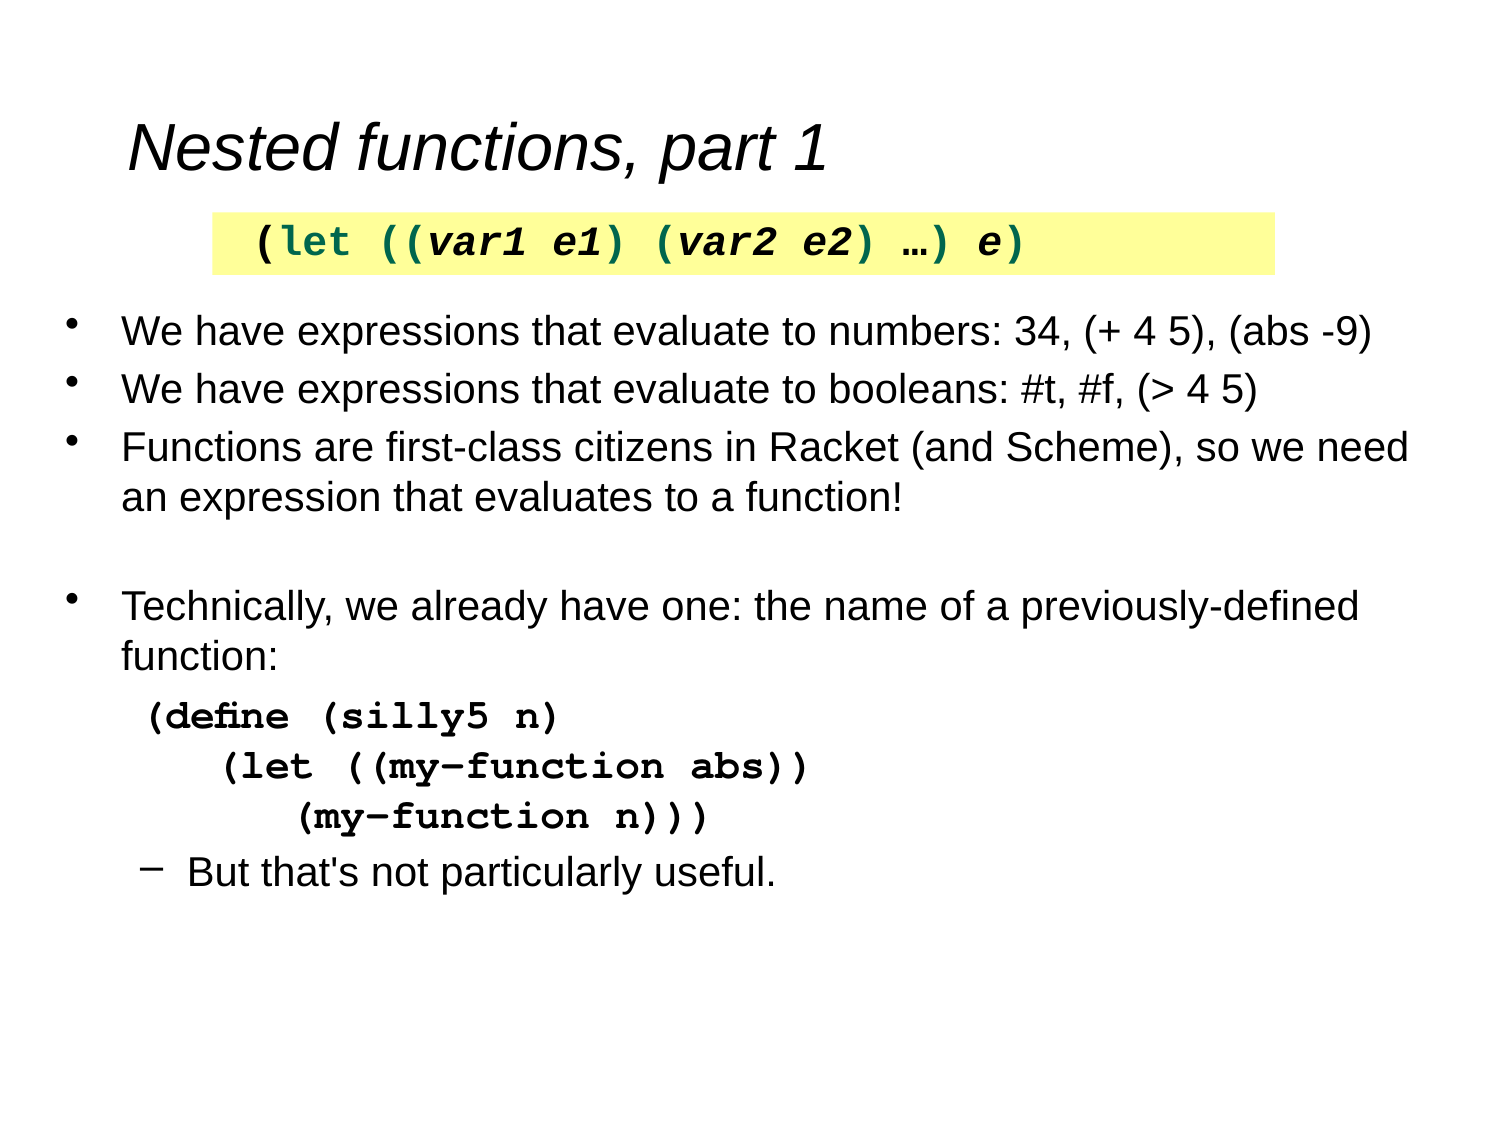

# Nested functions, part 1
 (let ((var1 e1) (var2 e2) …) e)

We have expressions that evaluate to numbers: 34, (+ 4 5), (abs -9)
We have expressions that evaluate to booleans: #t, #f, (> 4 5)
Functions are first-class citizens in Racket (and Scheme), so we need an expression that evaluates to a function!
Technically, we already have one: the name of a previously-defined function:
(define (silly5 n)
   (let ((my-function abs))
      (my-function n)))
But that's not particularly useful.